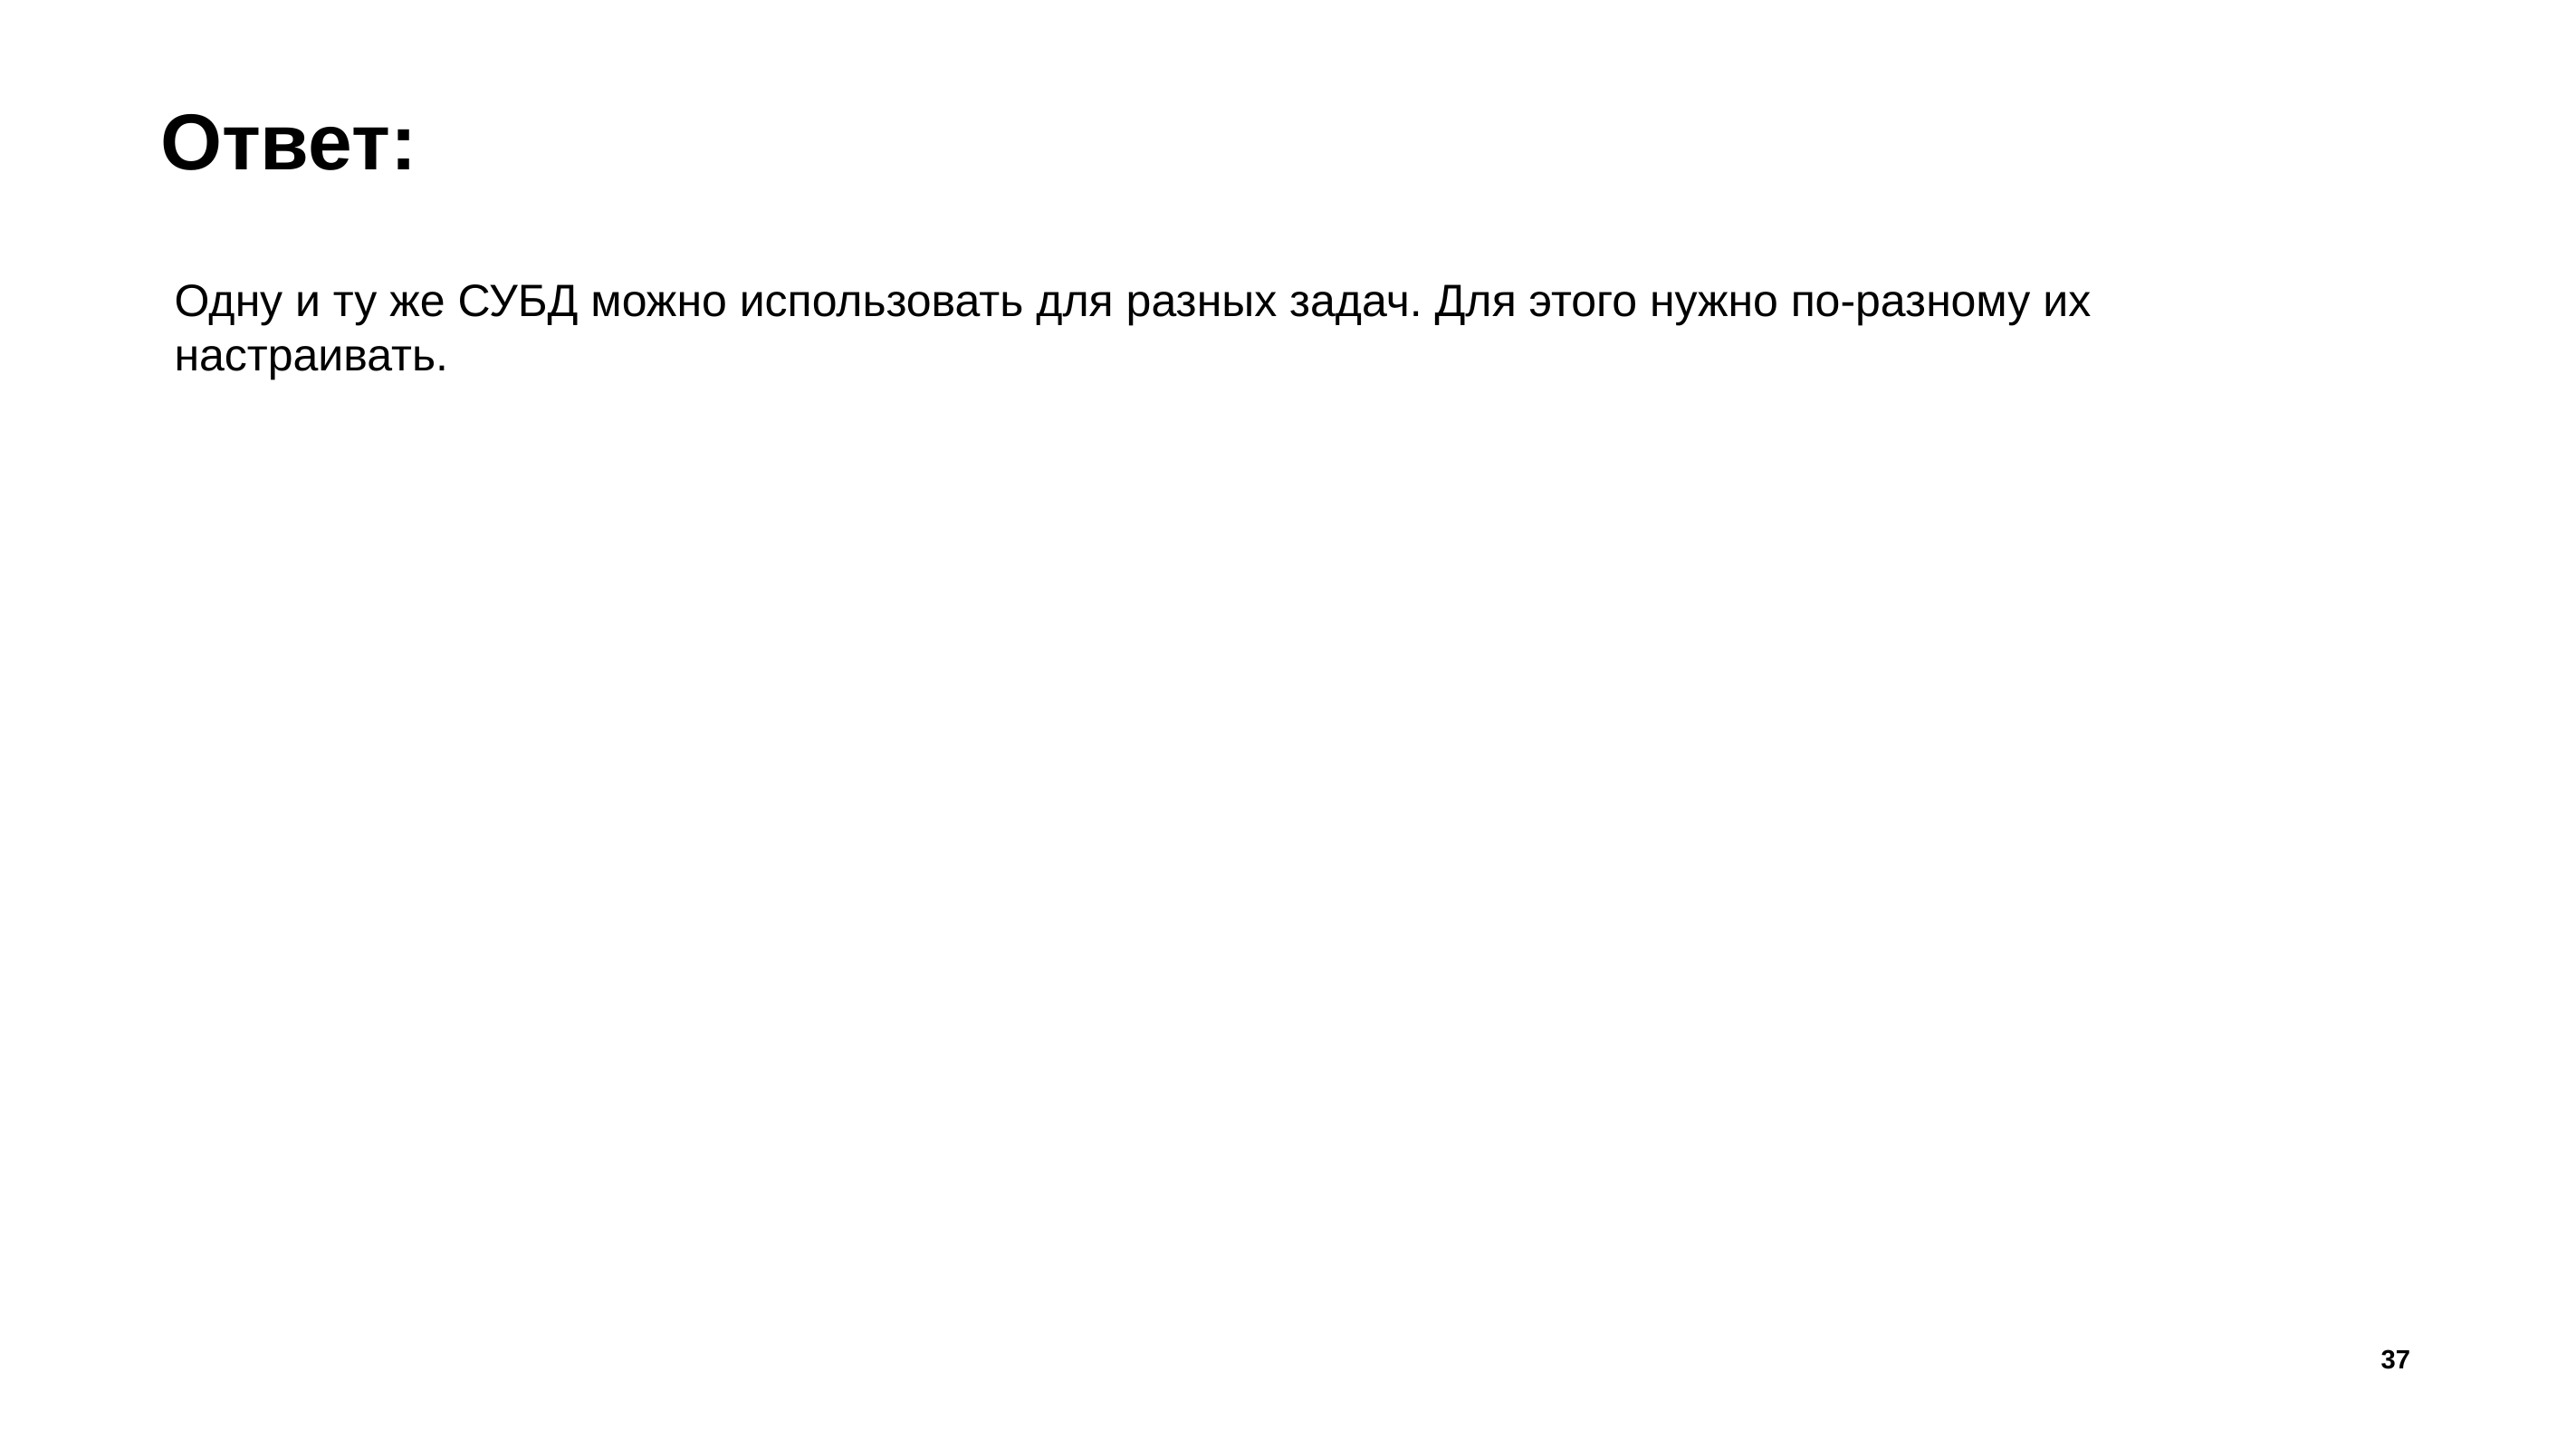

# Ответ:
Одну и ту же СУБД можно использовать для разных задач. Для этого нужно по-разному их настраивать.

37